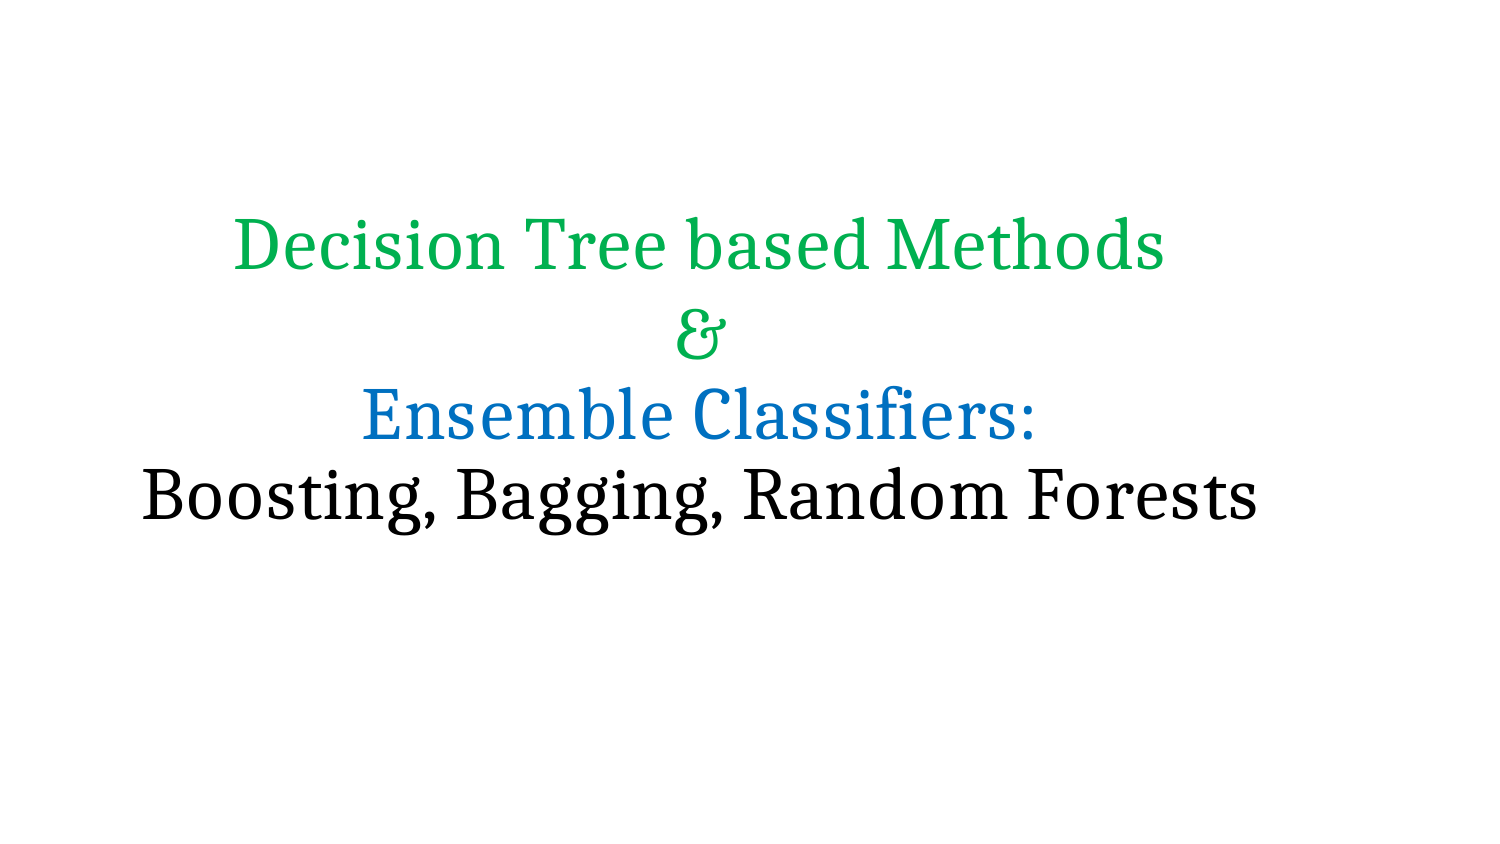

Decision Tree based Methods
&
Ensemble Classifiers:
Boosting, Bagging, Random Forests